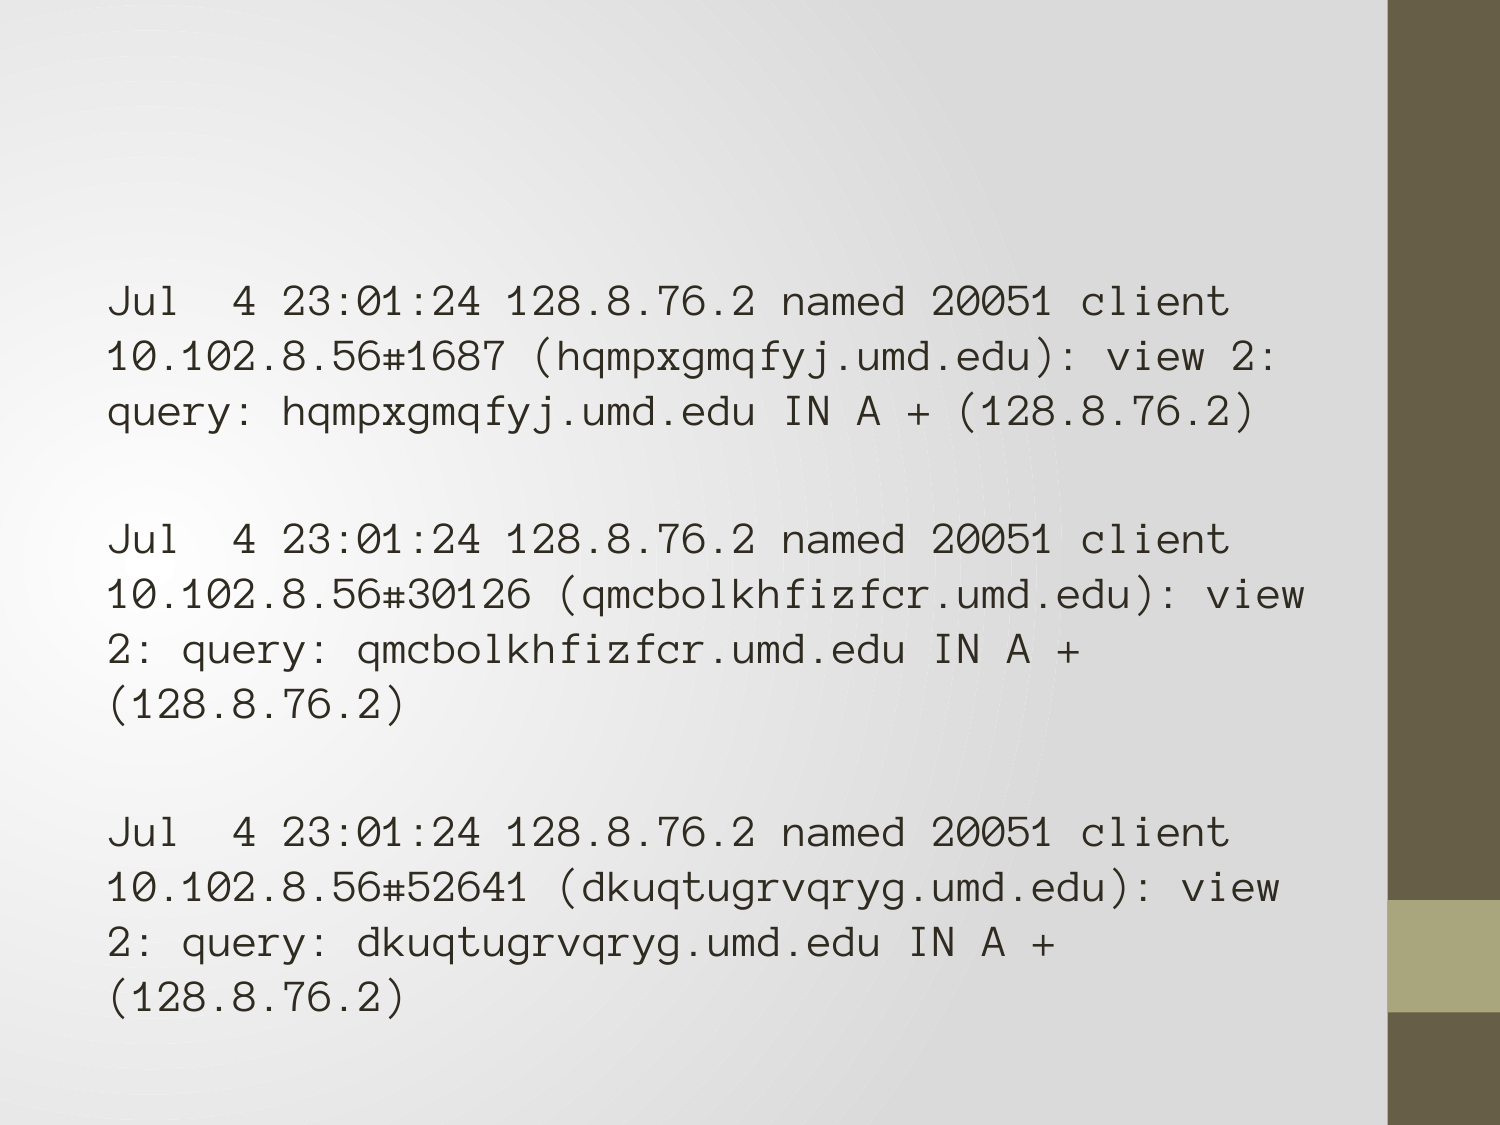

#
Jul  4 23:01:24 128.8.76.2 named 20051 client 10.102.8.56#1687 (hqmpxgmqfyj.umd.edu): view 2: query: hqmpxgmqfyj.umd.edu IN A + (128.8.76.2)

Jul  4 23:01:24 128.8.76.2 named 20051 client 10.102.8.56#30126 (qmcbolkhfizfcr.umd.edu): view 2: query: qmcbolkhfizfcr.umd.edu IN A + (128.8.76.2)

Jul  4 23:01:24 128.8.76.2 named 20051 client 10.102.8.56#52641 (dkuqtugrvqryg.umd.edu): view 2: query: dkuqtugrvqryg.umd.edu IN A + (128.8.76.2)